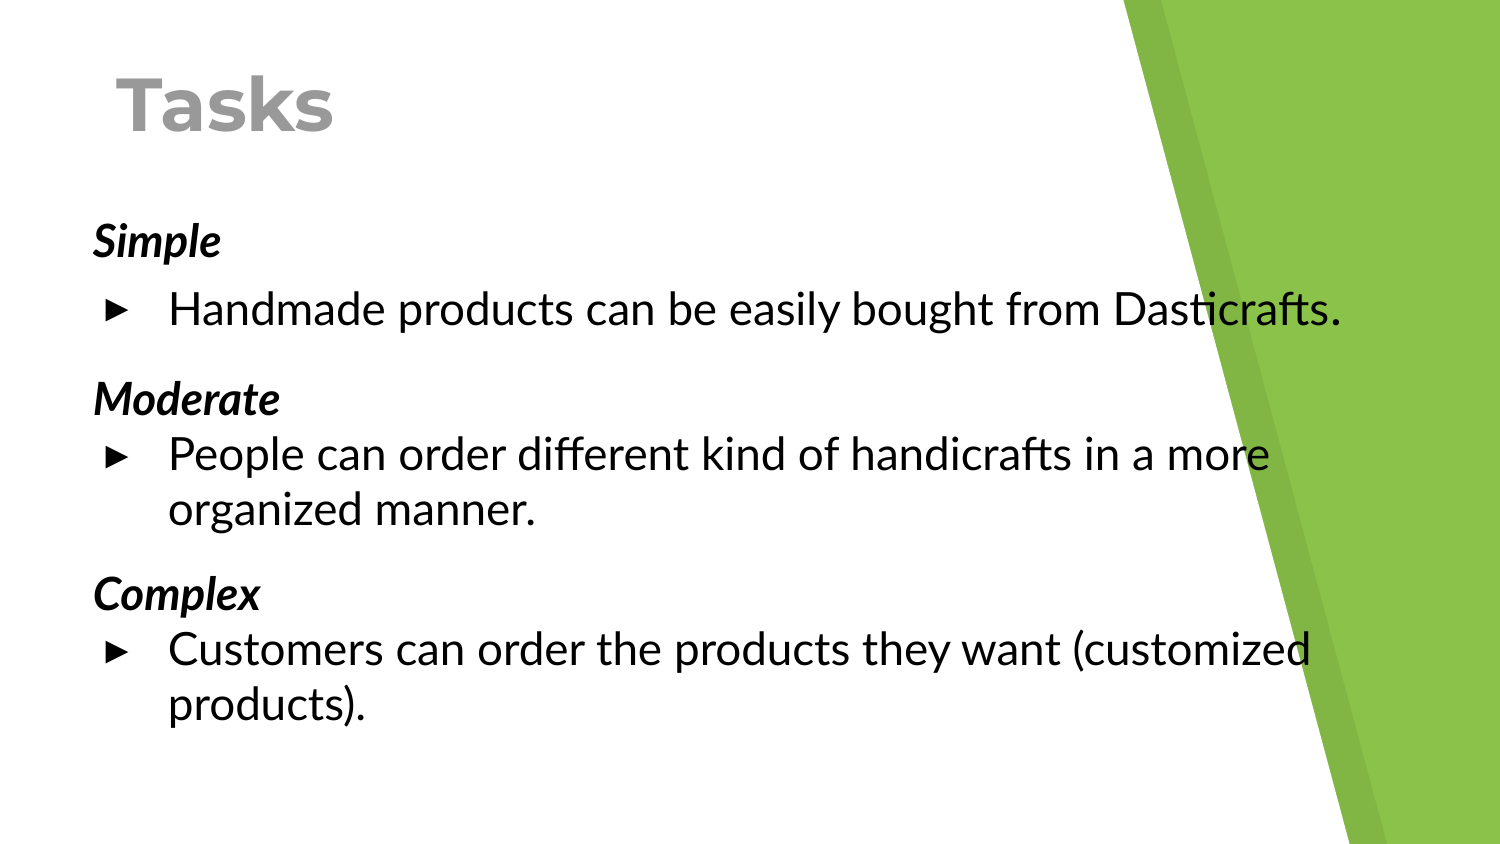

# Tasks
Simple
Handmade products can be easily bought from Dasticrafts.

Moderate
People can order different kind of handicrafts in a more organized manner.

Complex
Customers can order the products they want (customized products).